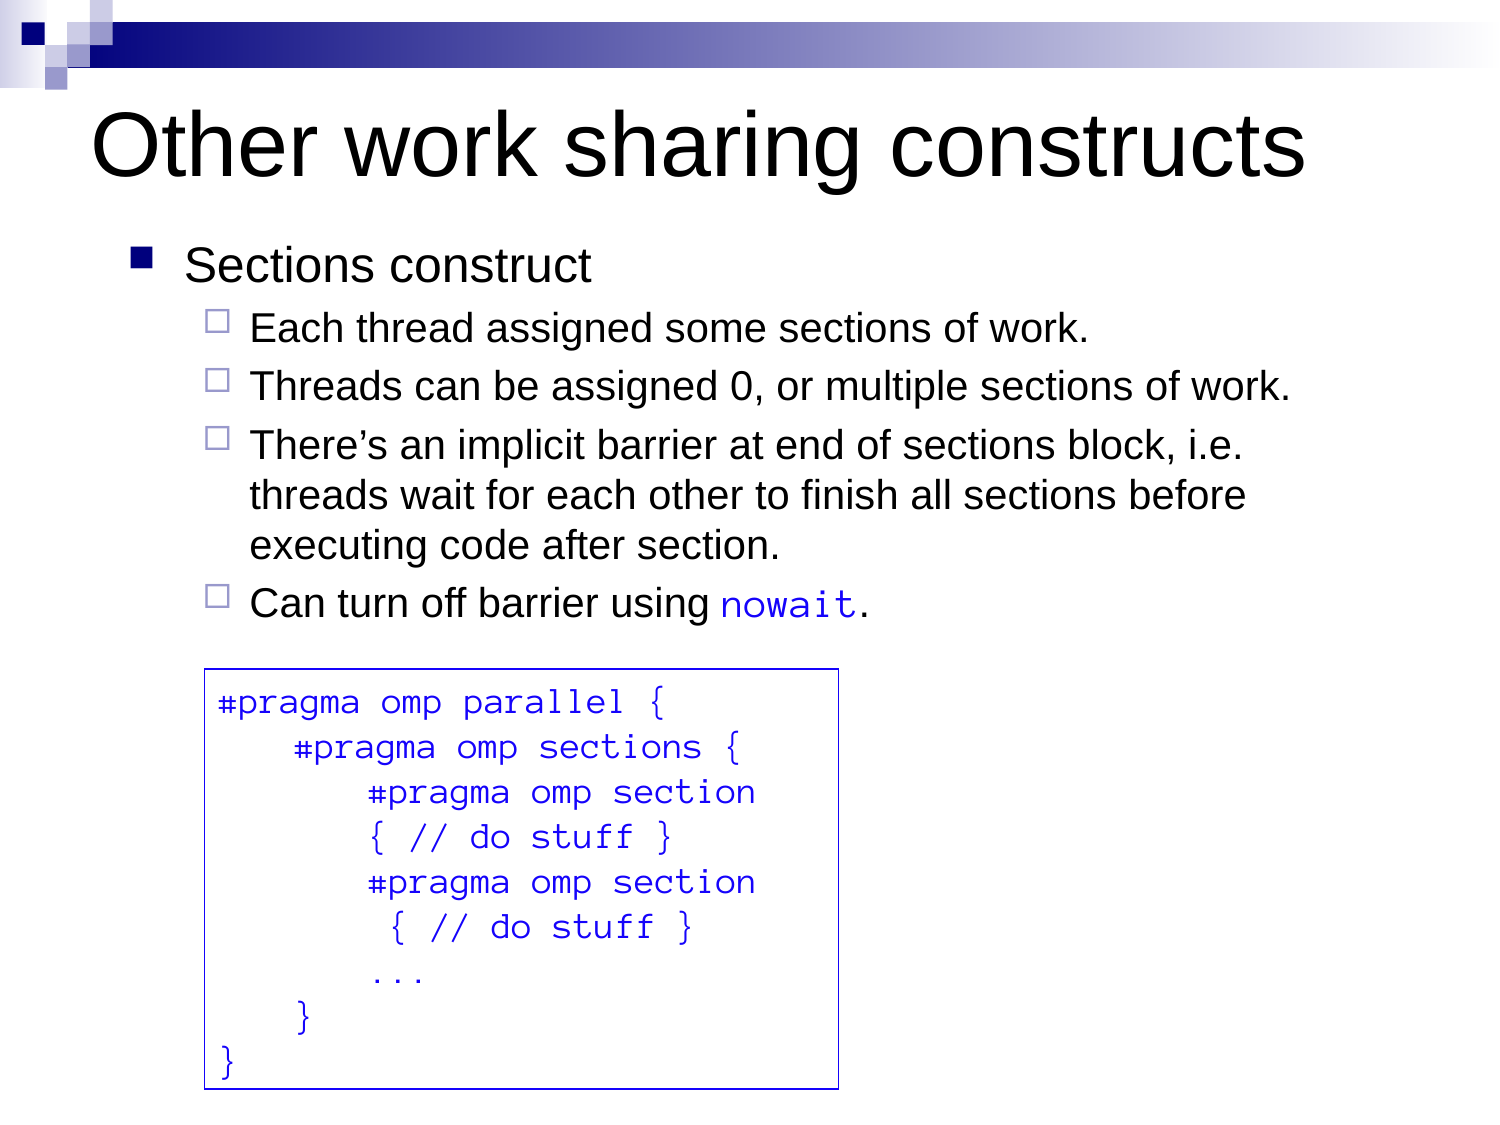

# Other work sharing constructs
Sections construct
Each thread assigned some sections of work.
Threads can be assigned 0, or multiple sections of work.
There’s an implicit barrier at end of sections block, i.e. threads wait for each other to finish all sections before executing code after section.
Can turn off barrier using nowait.

#pragma omp parallel {
	#pragma omp sections {
		#pragma omp section
  		{ // do stuff }
		#pragma omp section
  		 { // do stuff }
  		...
	}
}